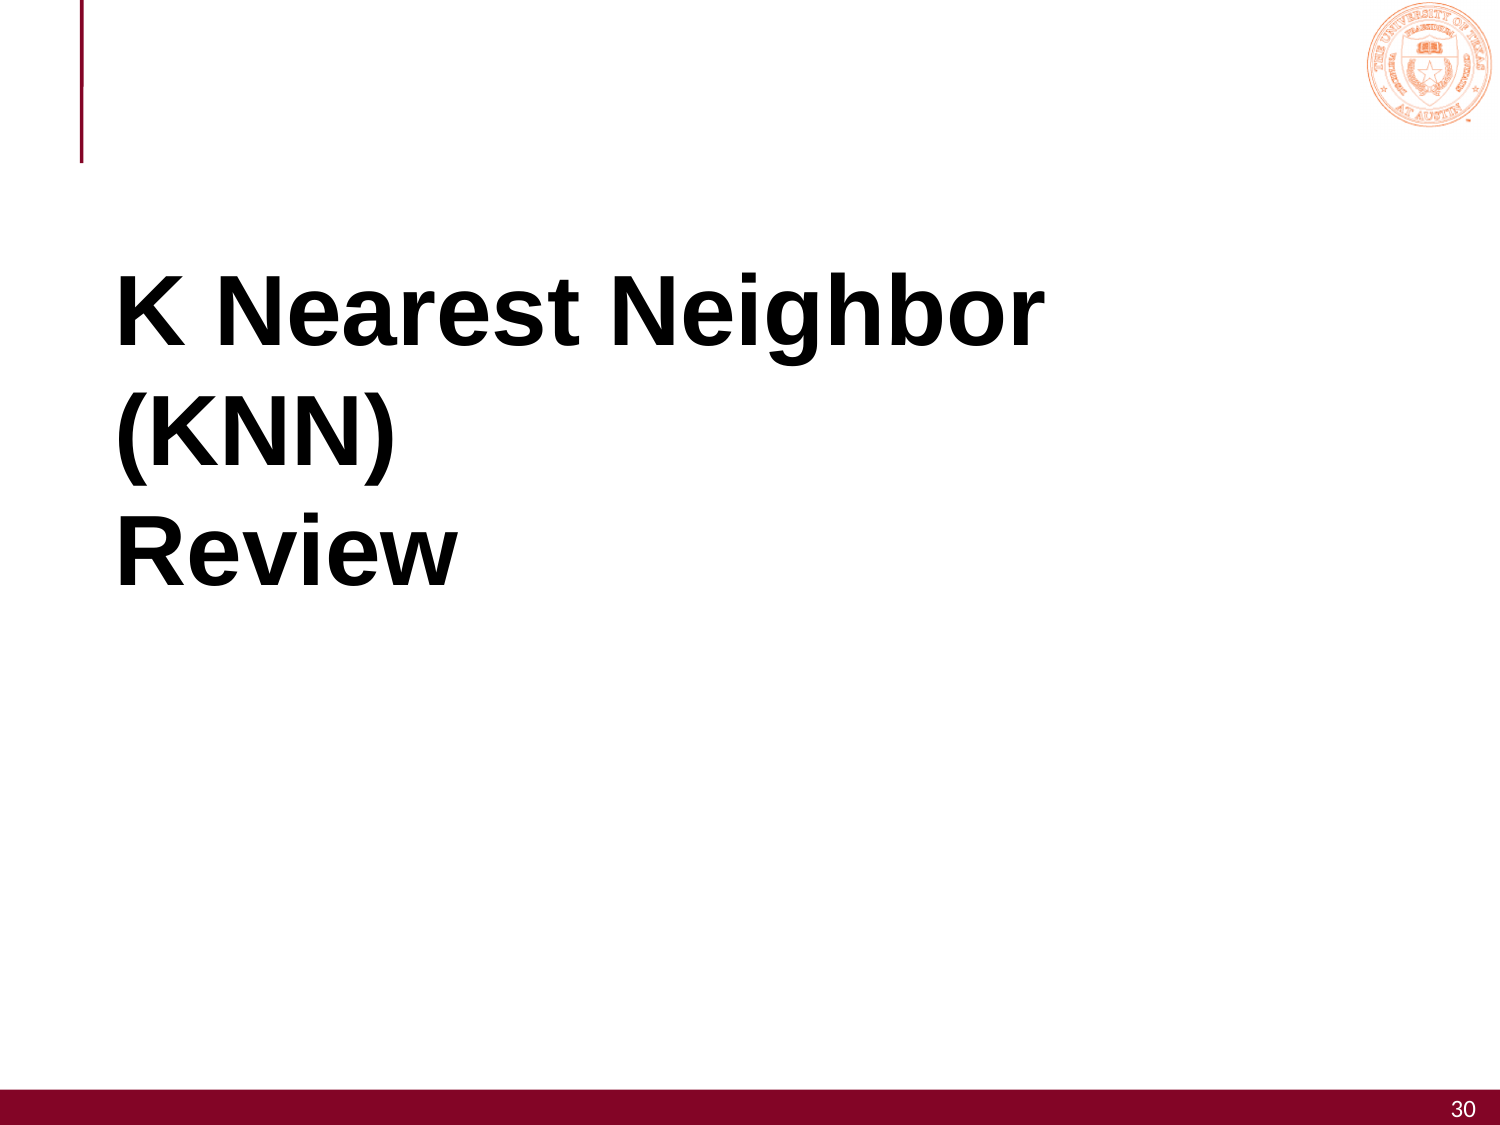

# K Nearest Neighbor (KNN) Review
30